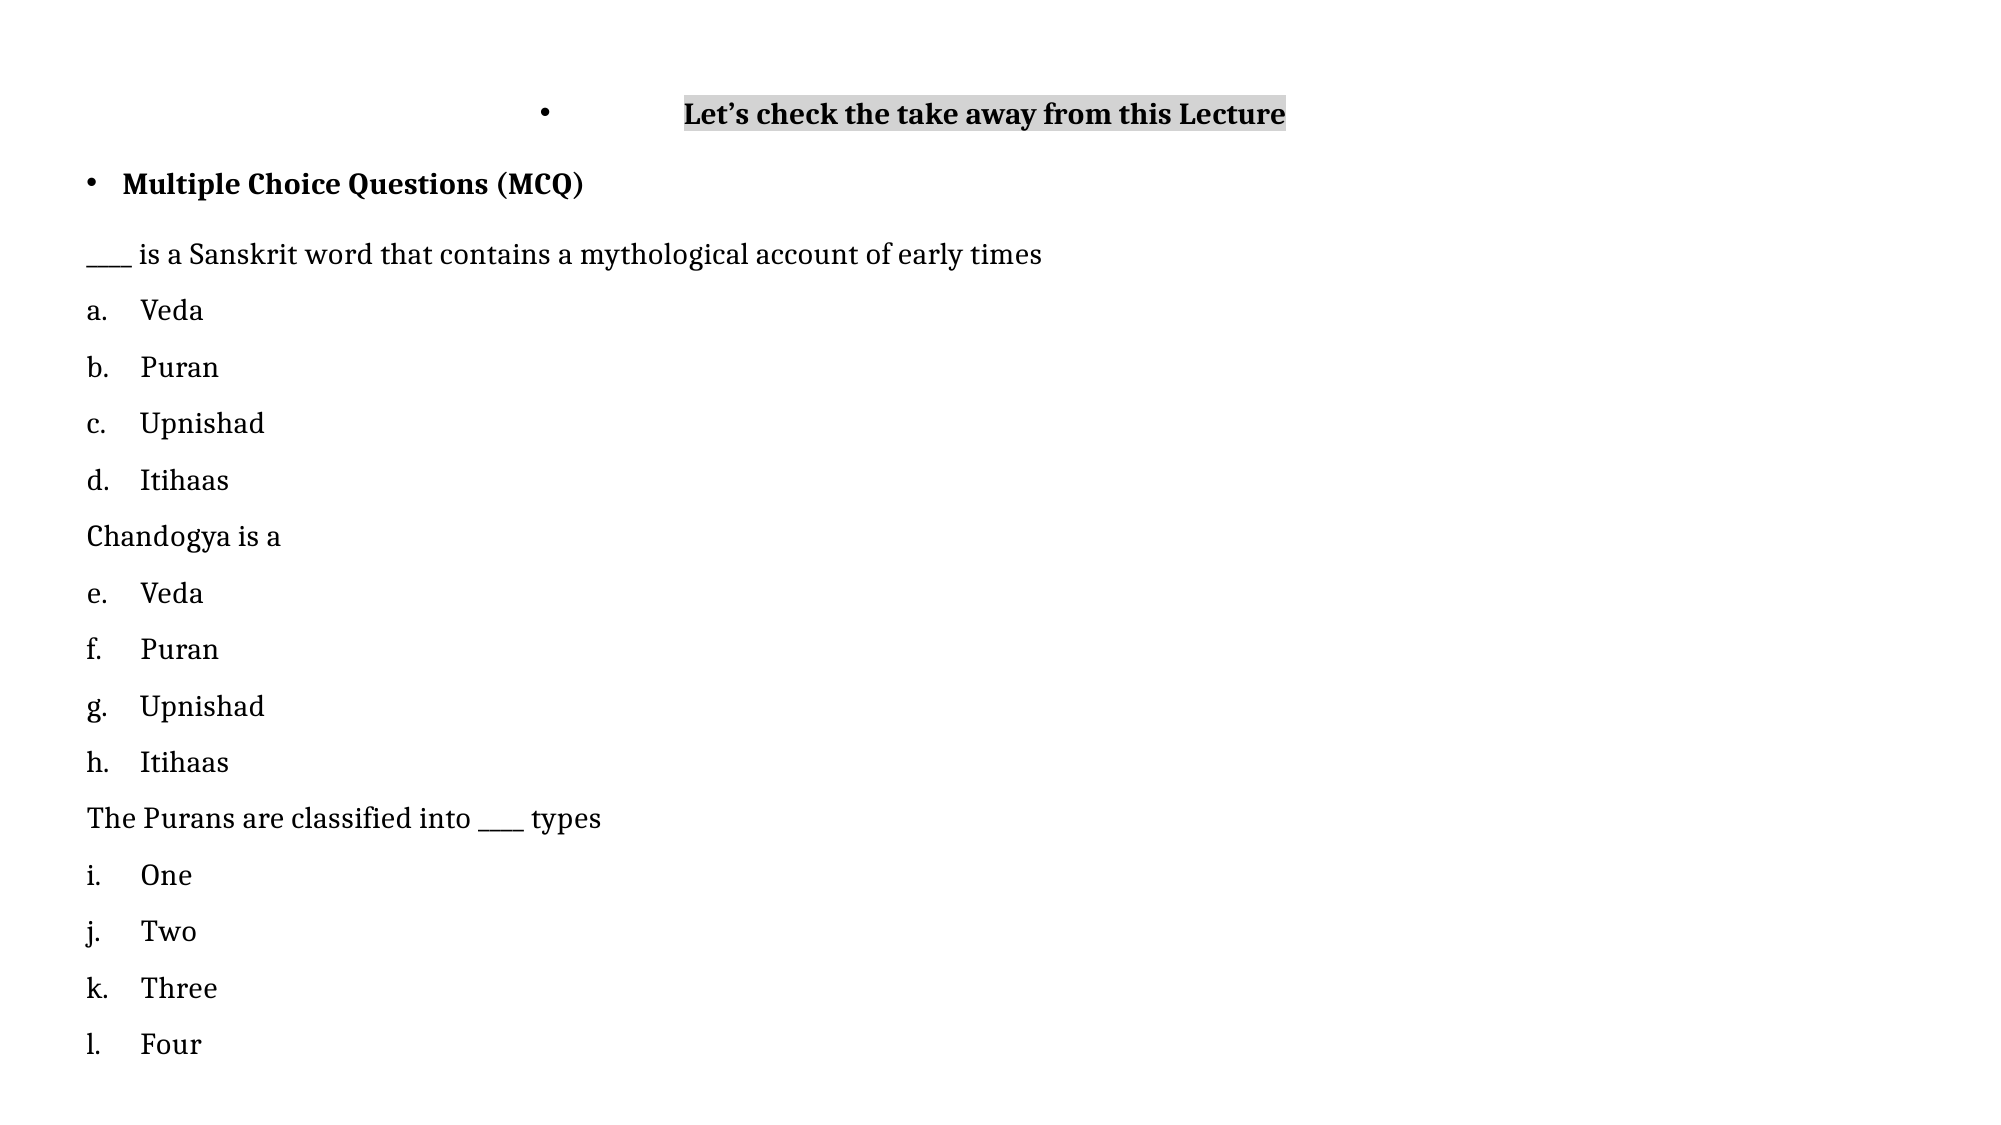

Let’s check the take away from this Lecture
Multiple Choice Questions (MCQ)
____ is a Sanskrit word that contains a mythological account of early times
Veda
Puran
Upnishad
Itihaas
Chandogya is a
Veda
Puran
Upnishad
Itihaas
The Purans are classified into ____ types
One
Two
Three
Four